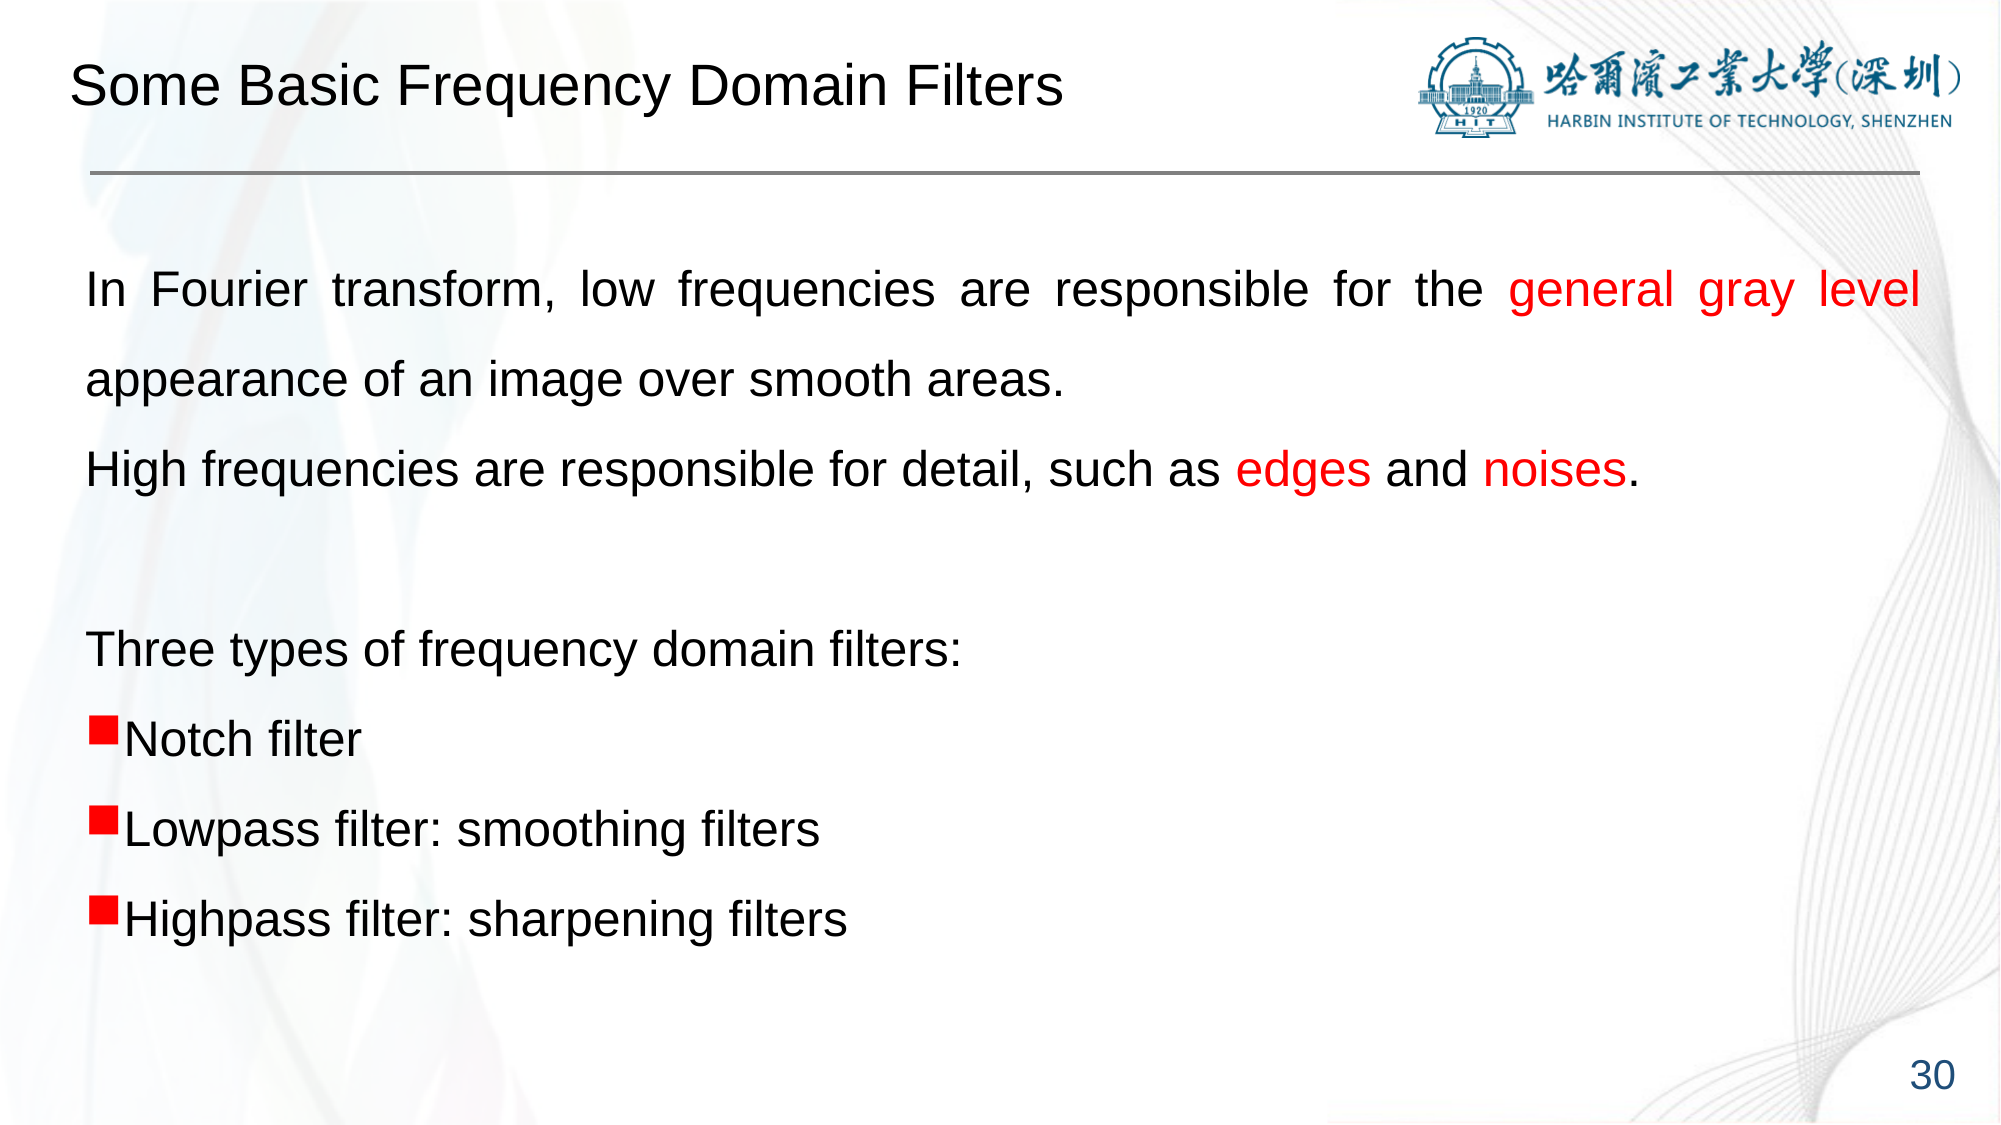

# Some Basic Frequency Domain Filters
In Fourier transform, low frequencies are responsible for the general gray level appearance of an image over smooth areas.
High frequencies are responsible for detail, such as edges and noises.
Three types of frequency domain filters:
Notch filter
Lowpass filter: smoothing filters
Highpass filter: sharpening filters
30